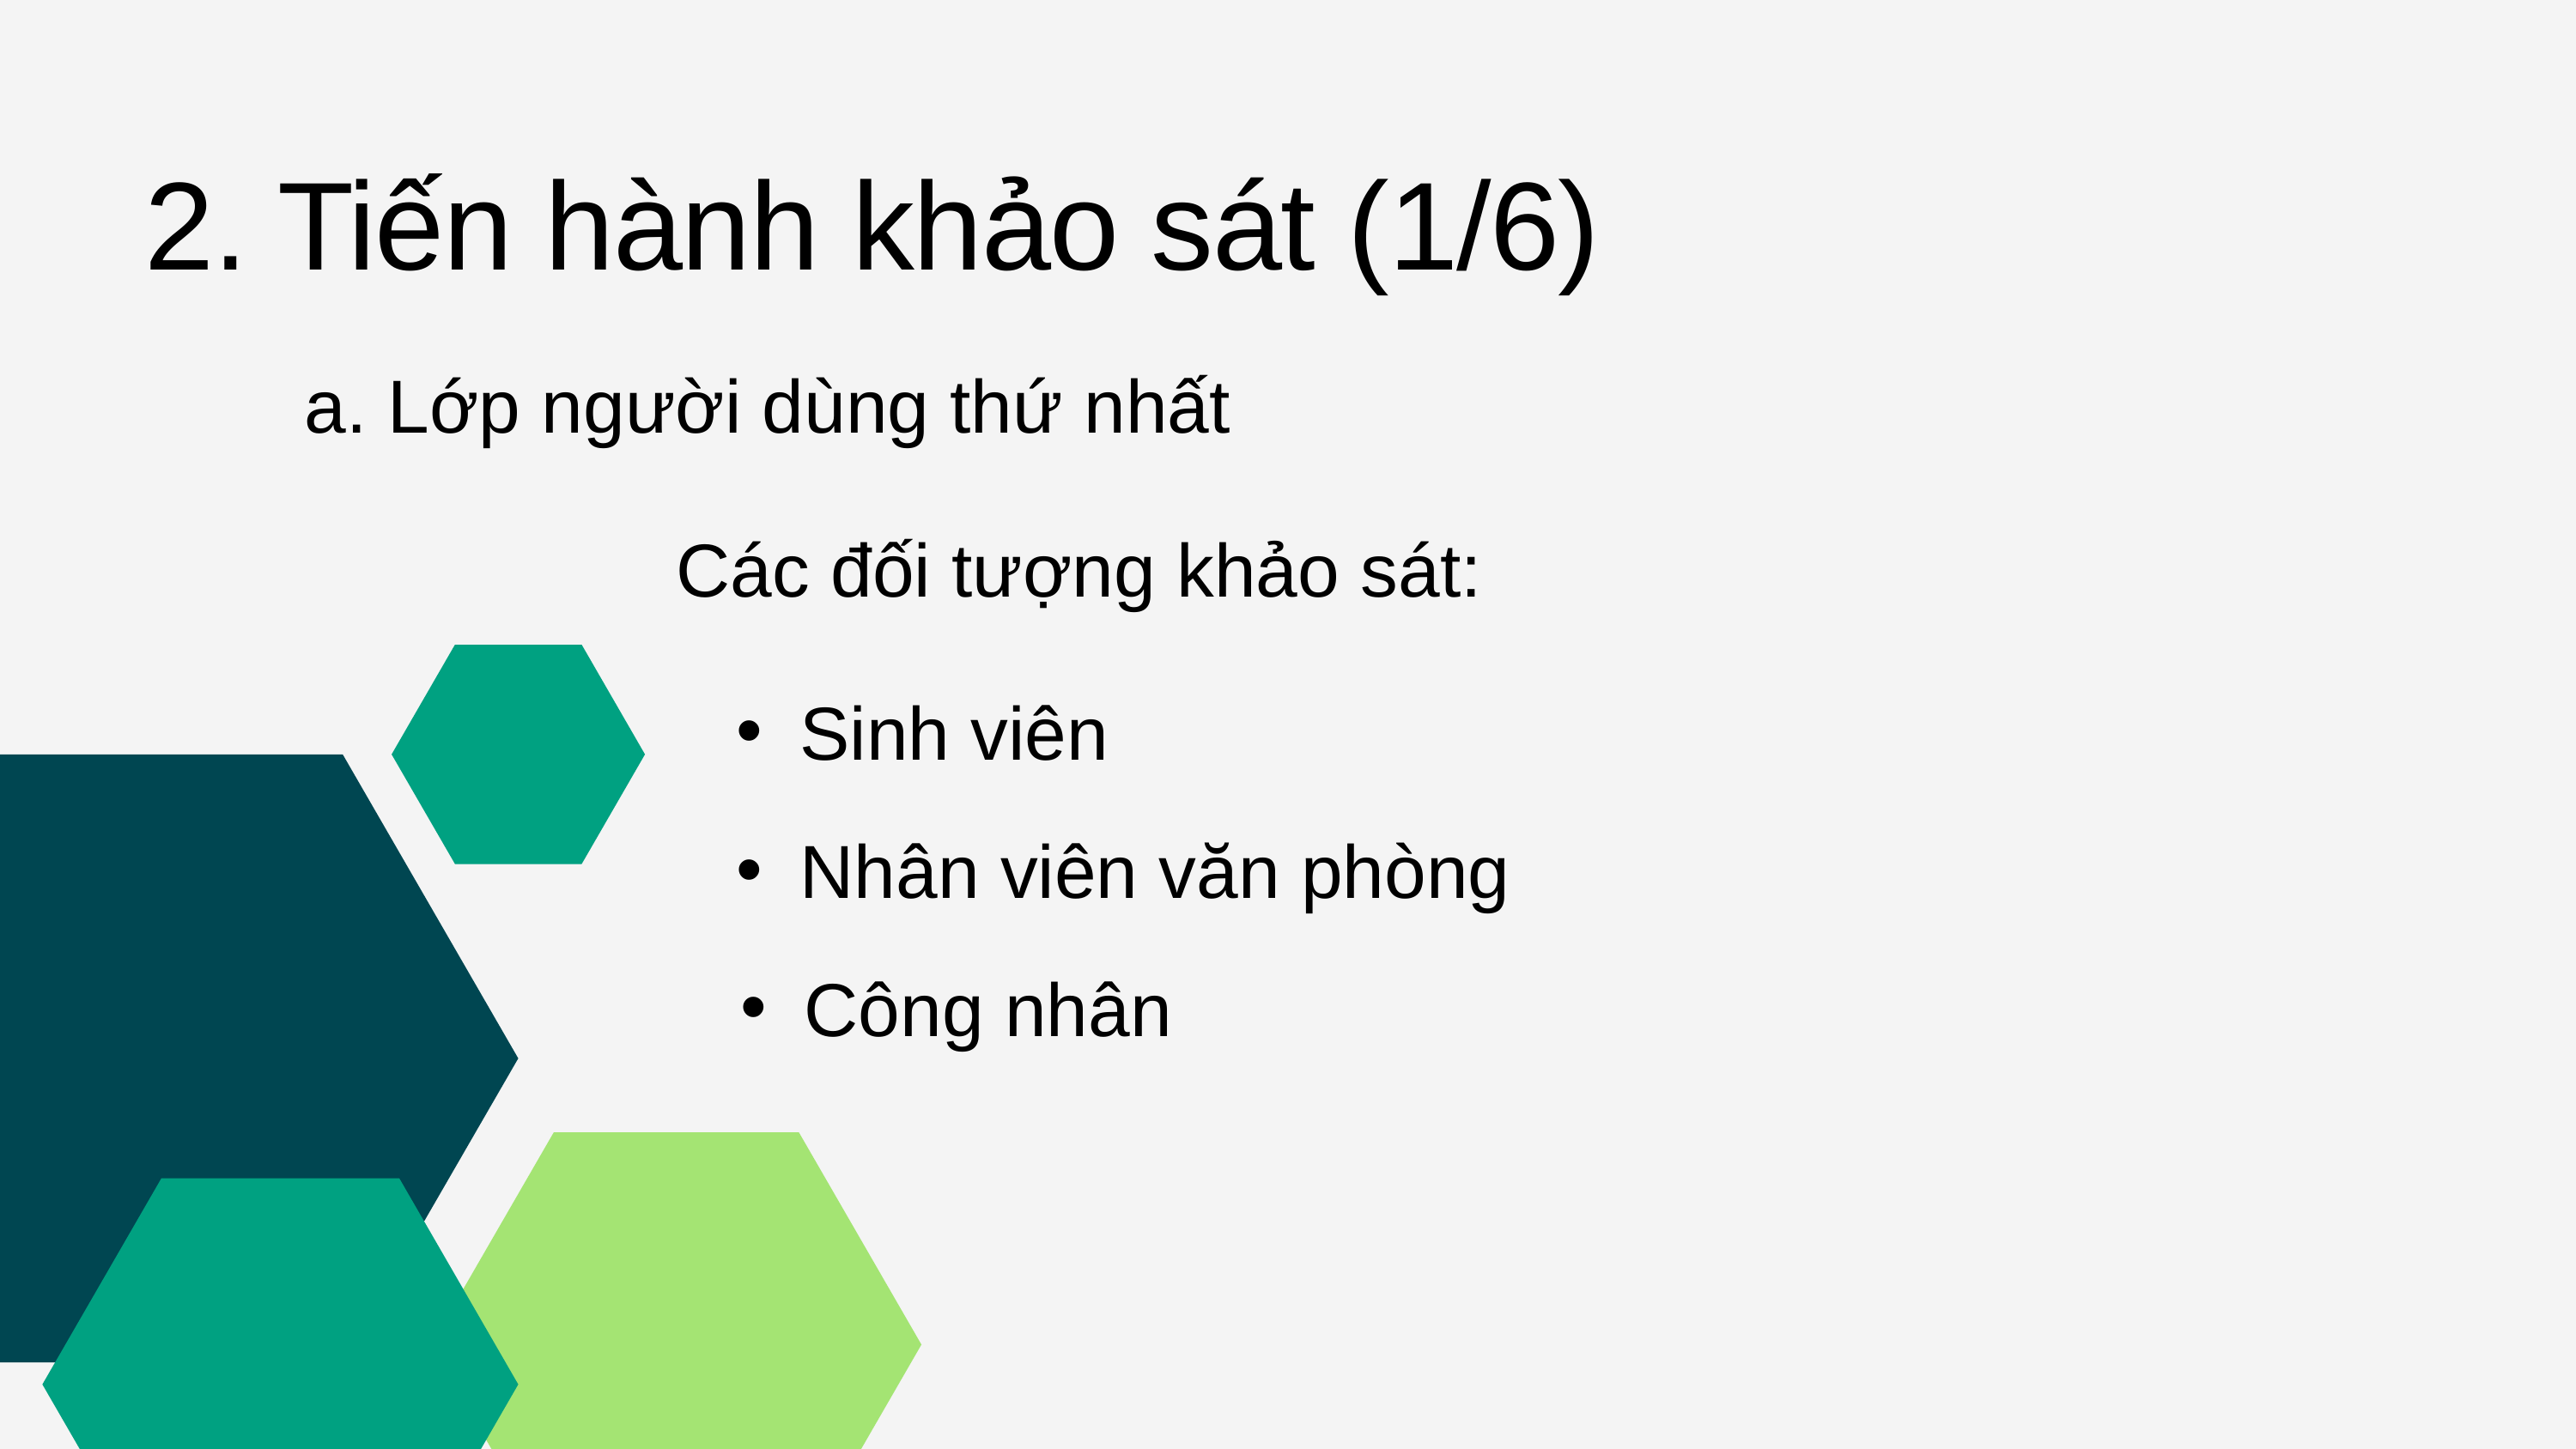

2. Tiến hành khảo sát (1/6)
a. Lớp người dùng thứ nhất
Các đối tượng khảo sát:

Sinh viên

Nhân viên văn phòng
Công nhân